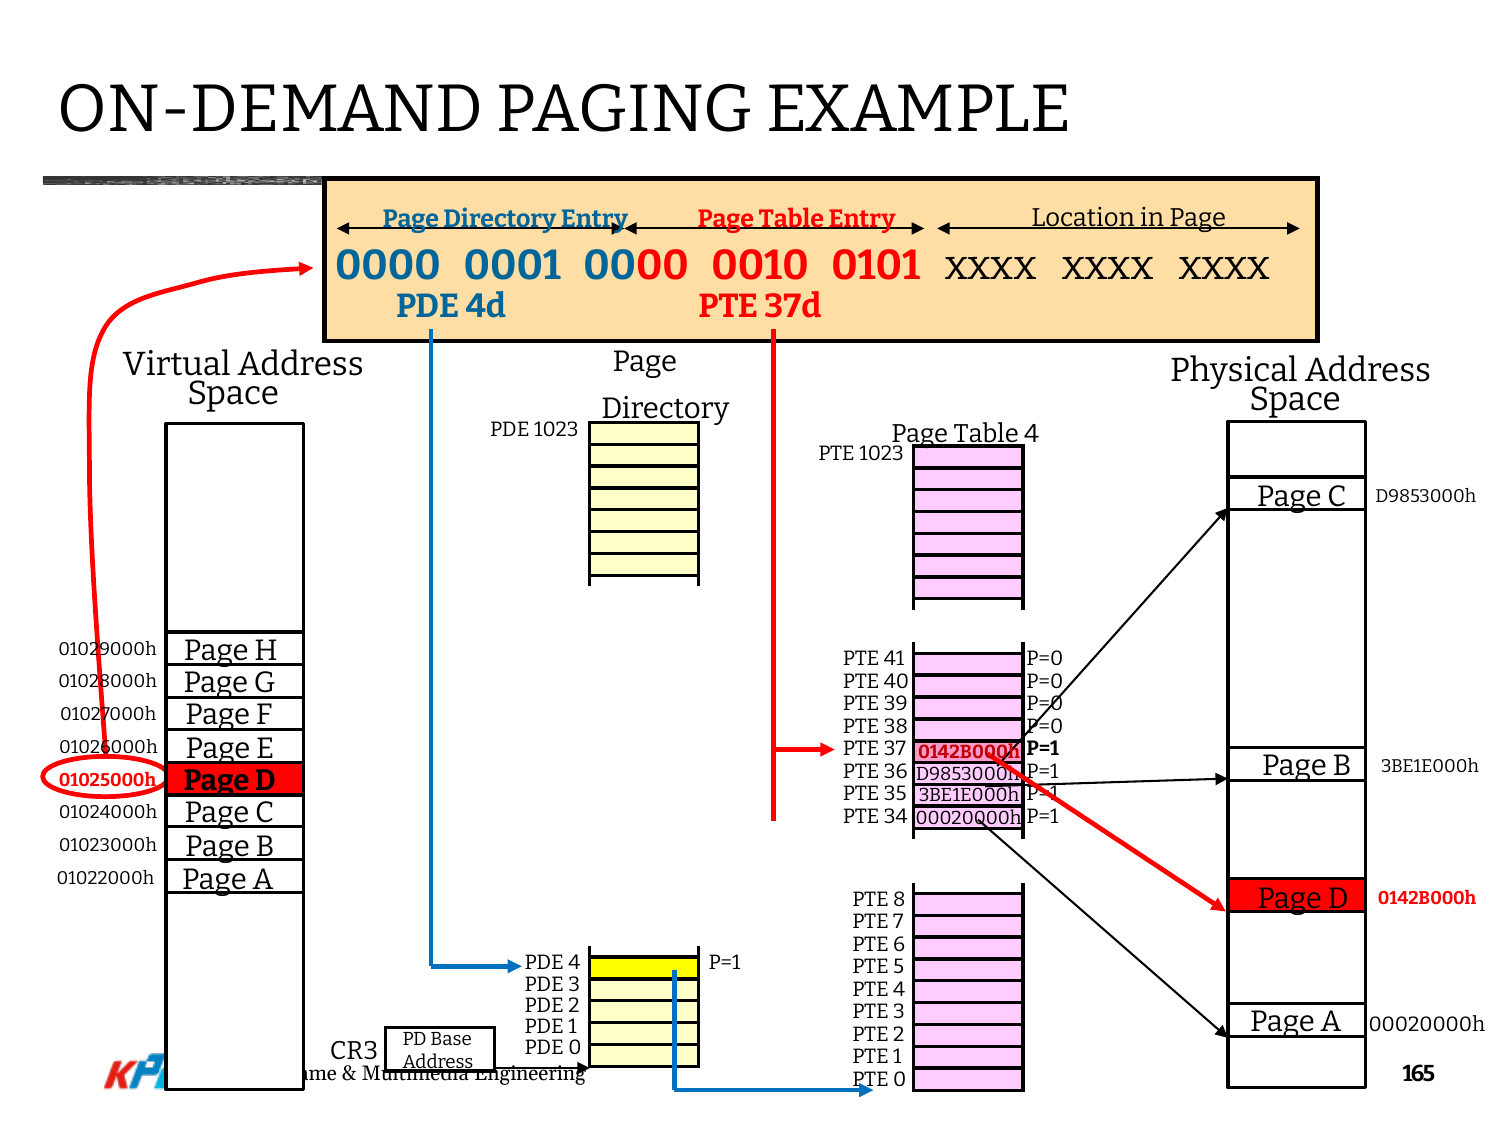

# On-Demand Paging Example

Page Directory Entry	Page Table Entry	Location in Page

0000   0001   0000   0010   0101xxxxxxxxxxxx

PDE 4d	PTE 37d

Page
Virtual Address
Space
Physical Address
Space
Directory	Page Table 4
PDE 1023

PTE 1023

Page CD9853000h

01029000hPage H

PTE 41
PTE 40
PTE 39
PTE 38
PTE 37
PTE 36
PTE 35
PTE 34
P=0
P=0
P=0
P=0
P=1
P=1
P=1
P=1

01028000hPage G

01027000hPage F

01026000hPage E

0142B000h

Page B3BE1E000h

D9853000h

01025000hPage D

3BE1E000h

01024000hPage C

00020000h

01023000hPage B

01022000hPage A

Page D0142B000h

PTE 8
PTE 7
PTE 6
PTE 5
PTE 4
PTE 3
PTE 2
PTE 1
PTE 0

P=1
PDE 4
PDE 3
PDE 2
PDE 1
PDE 0

Page A

00020000h
CR3

PD Base
Address

Dept. of Game & Multimedia Engineering
165